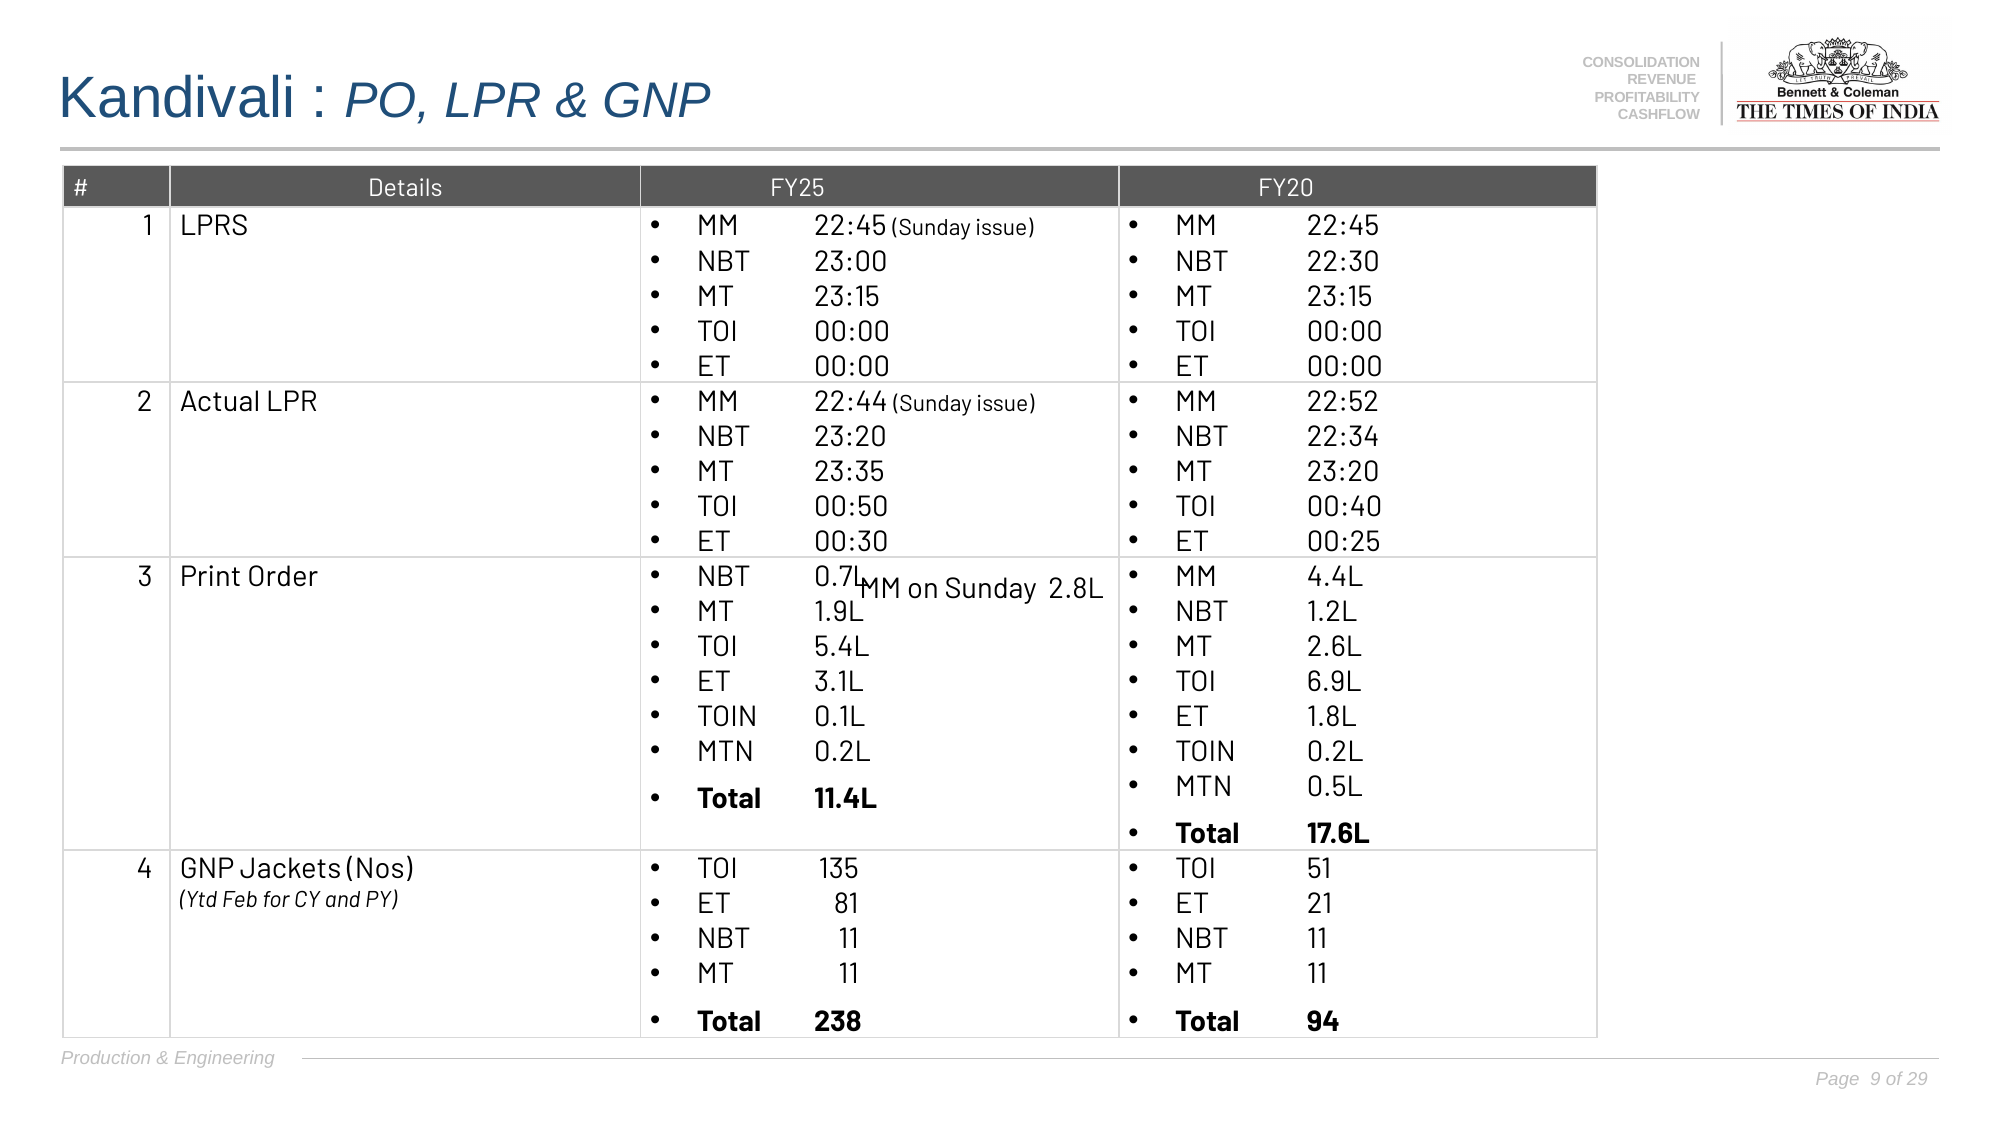

# Kandivali : PO, LPR & GNP
| # | Details | FY25 | FY20 |
| --- | --- | --- | --- |
| 1 | LPRS | MM 22:45 (Sunday issue) NBT 23:00 MT 23:15 TOI 00:00 ET 00:00 | MM 22:45 NBT 22:30 MT 23:15 TOI 00:00 ET 00:00 |
| 2 | Actual LPR | MM 22:44 (Sunday issue) NBT 23:20 MT 23:35 TOI 00:50 ET 00:30 | MM 22:52 NBT 22:34 MT 23:20 TOI 00:40 ET 00:25 |
| 3 | Print Order | NBT 0.7L MT 1.9L TOI 5.4L ET 3.1L TOIN 0.1L MTN 0.2L  Total 11.4L | MM 4.4L NBT 1.2L MT 2.6L TOI 6.9L ET 1.8L TOIN 0.2L MTN 0.5L  Total 17.6L |
| 4 | GNP Jackets (Nos) (Ytd Feb for CY and PY) | TOI 135 ET 81 NBT 11 MT 11 Total 238 | TOI      51 ET        21 NBT    11 MT       11 Total  94 |
MM on Sunday  2.8L